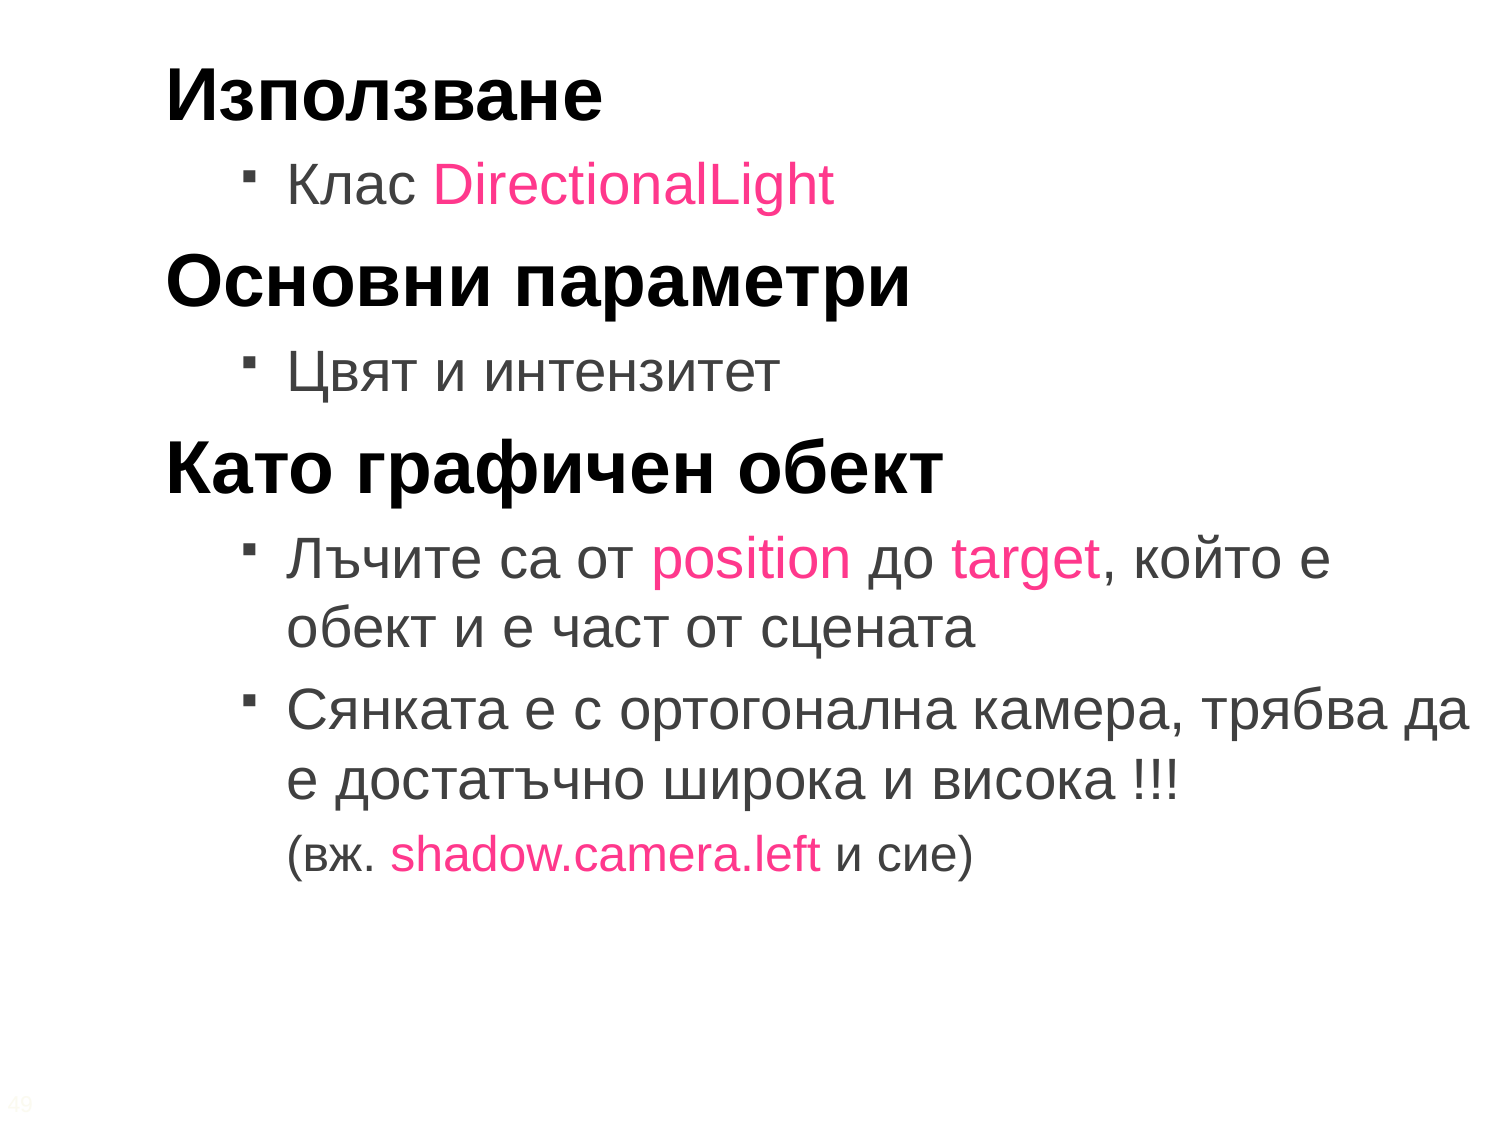

Използване
Клас DirectionalLight
Основни параметри
Цвят и интензитет
Като графичен обект
Лъчите са от position до target, който е обект и е част от сцената
Сянката е с ортогонална камера, трябва да е достатъчно широка и висока !!!
(вж. shadow.camera.left и сие)